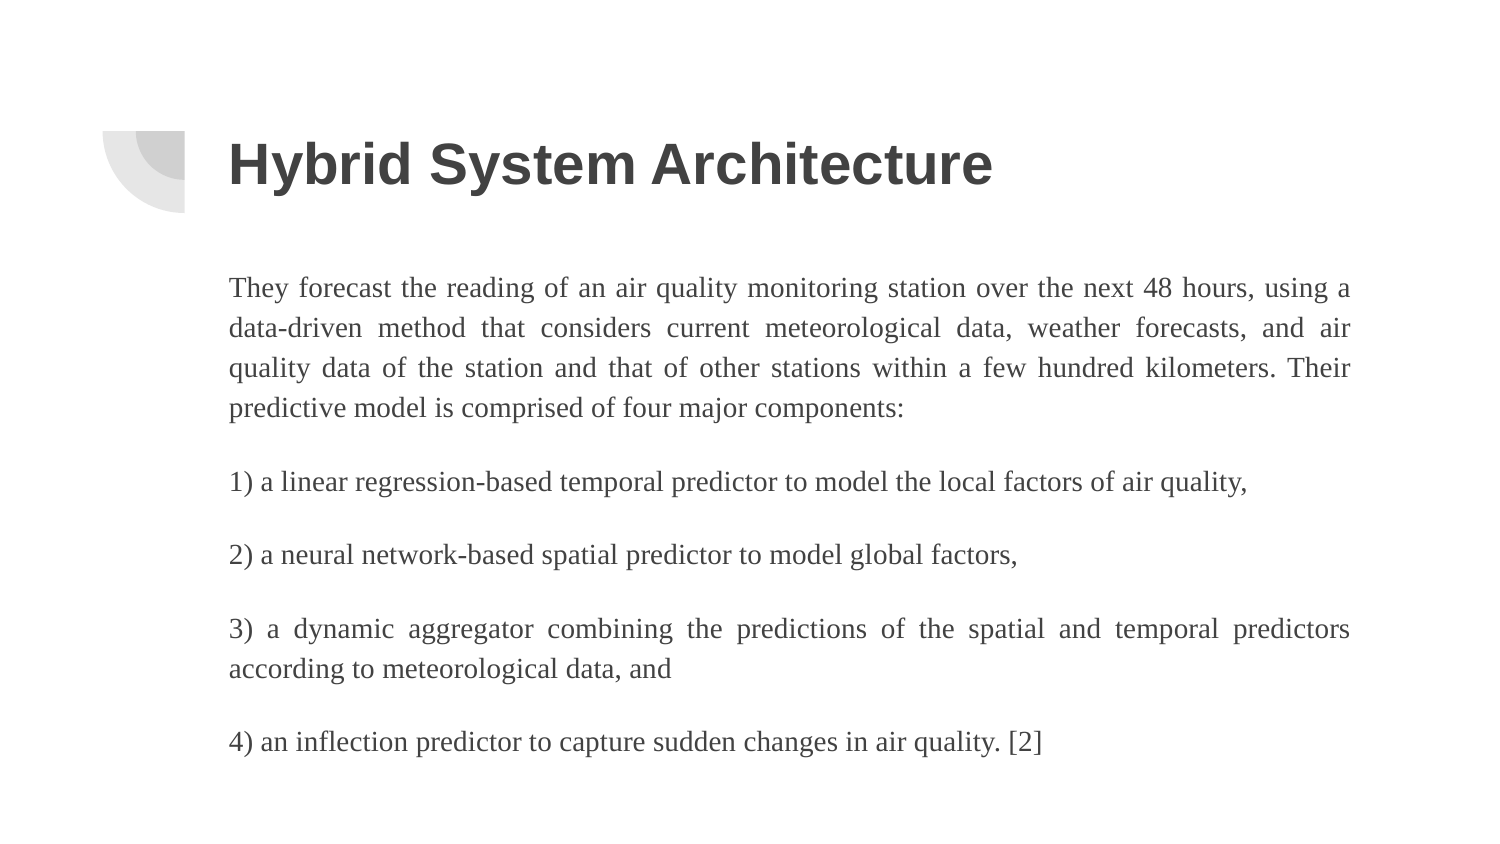

# Hybrid System Architecture
They forecast the reading of an air quality monitoring station over the next 48 hours, using a data-driven method that considers current meteorological data, weather forecasts, and air quality data of the station and that of other stations within a few hundred kilometers. Their predictive model is comprised of four major components:
1) a linear regression-based temporal predictor to model the local factors of air quality,
2) a neural network-based spatial predictor to model global factors,
3) a dynamic aggregator combining the predictions of the spatial and temporal predictors according to meteorological data, and
4) an inflection predictor to capture sudden changes in air quality. [2]